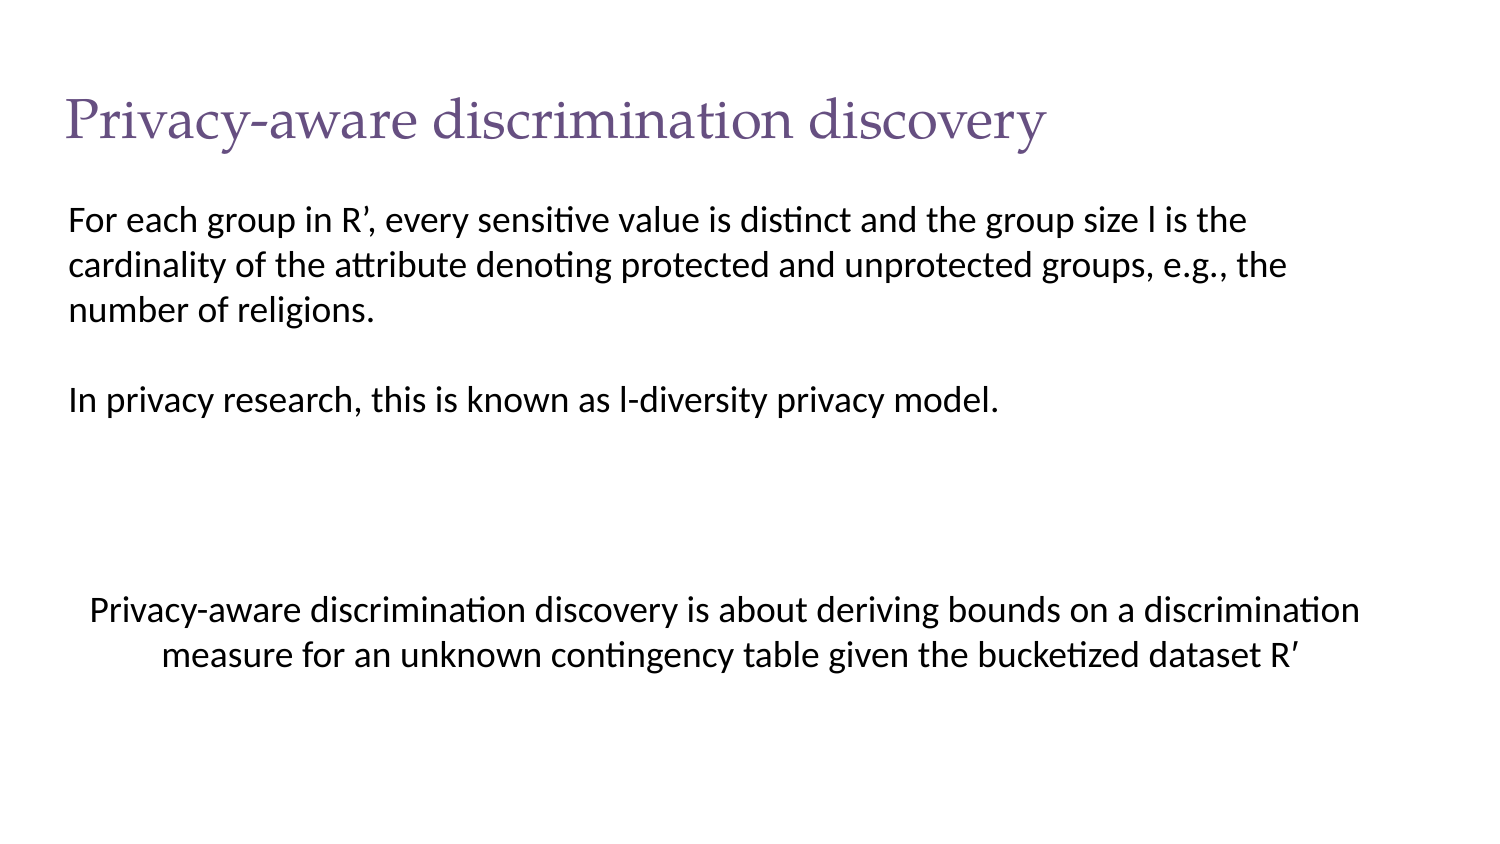

# Privacy-aware discrimination discovery
For each group in R’, every sensitive value is distinct and the group size l is the cardinality of the attribute denoting protected and unprotected groups, e.g., the number of religions.

In privacy research, this is known as l-diversity privacy model.
Privacy-aware discrimination discovery is about deriving bounds on a discrimination  measure for an unknown contingency table given the bucketized dataset R′